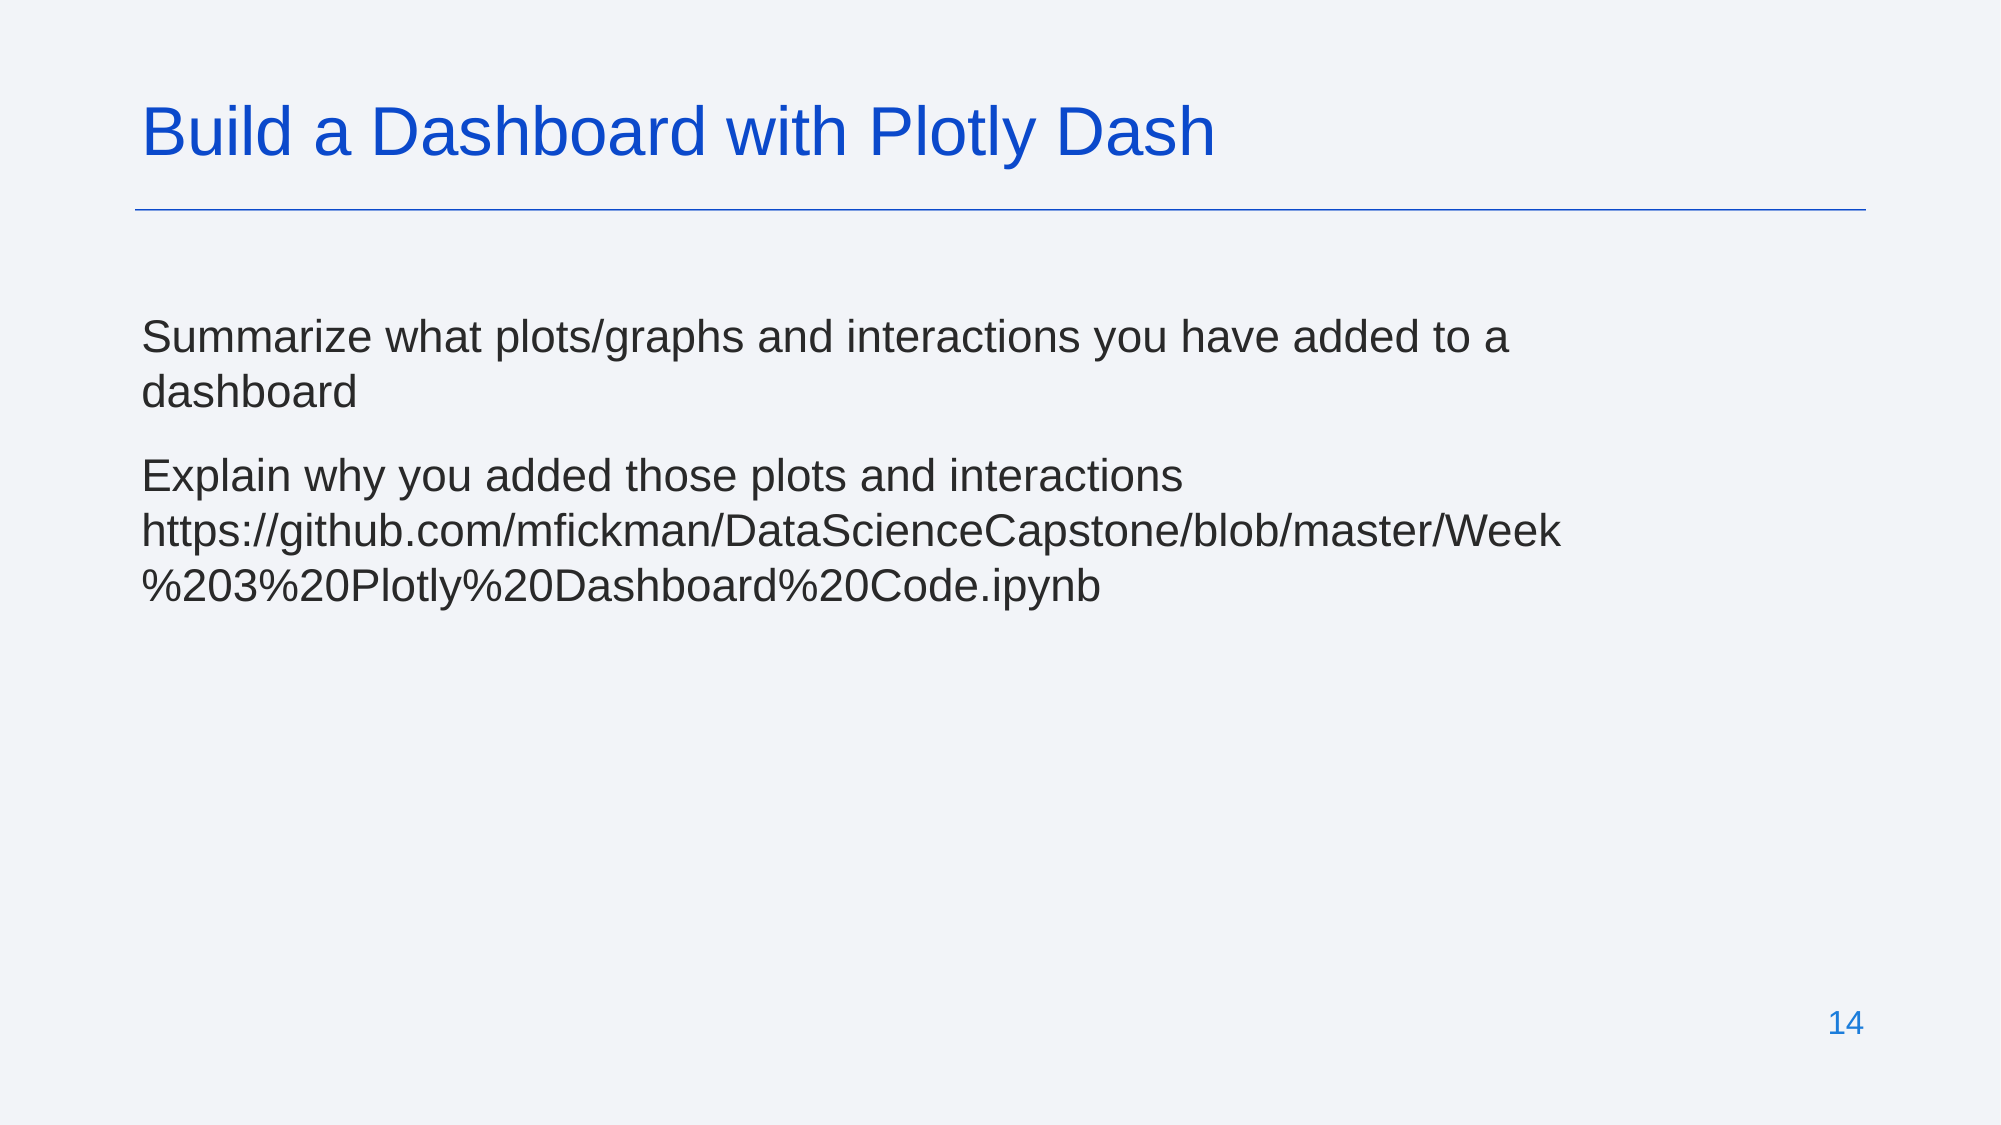

Build a Dashboard with Plotly Dash
Summarize what plots/graphs and interactions you have added to a dashboard
Explain why you added those plots and interactions
https://github.com/mfickman/DataScienceCapstone/blob/master/Week%203%20Plotly%20Dashboard%20Code.ipynb
14